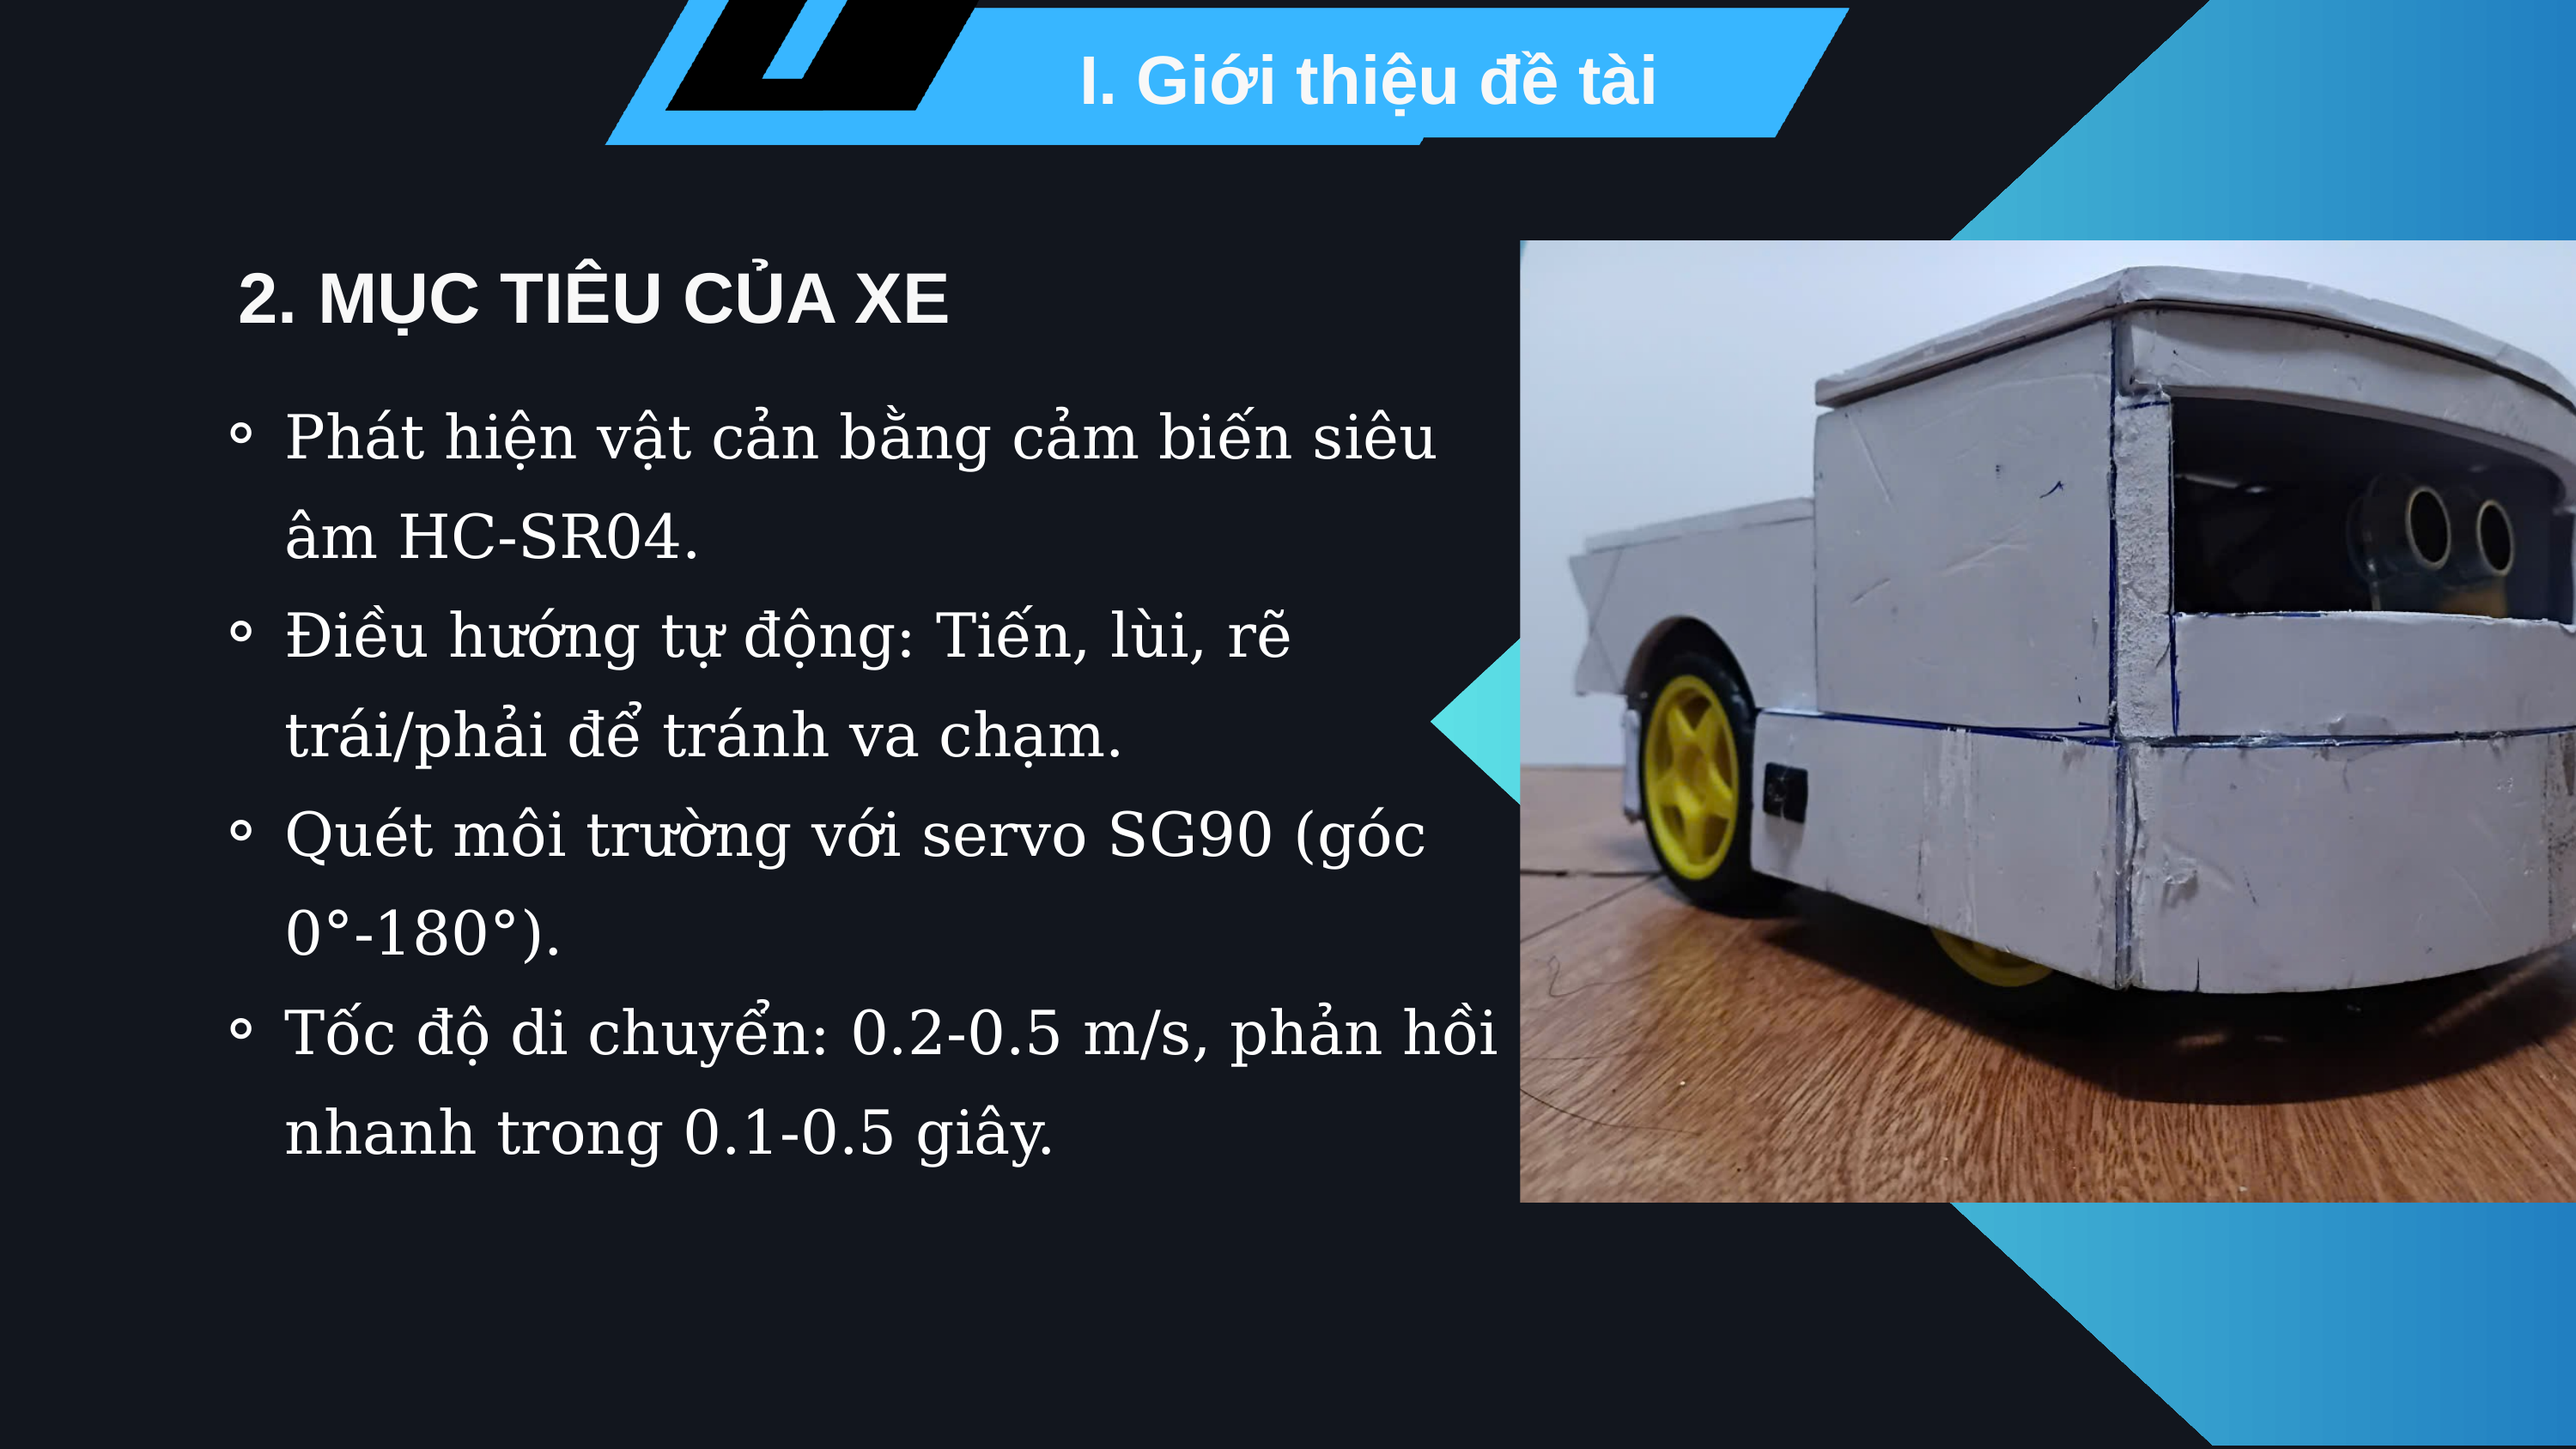

I. Giới thiệu đề tài
2. MỤC TIÊU CỦA XE

Phát hiện vật cản bằng cảm biến siêu âm HC-SR04.
Điều hướng tự động: Tiến, lùi, rẽ trái/phải để tránh va chạm.
Quét môi trường với servo SG90 (góc 0°-180°).
Tốc độ di chuyển: 0.2-0.5 m/s, phản hồi nhanh trong 0.1-0.5 giây.